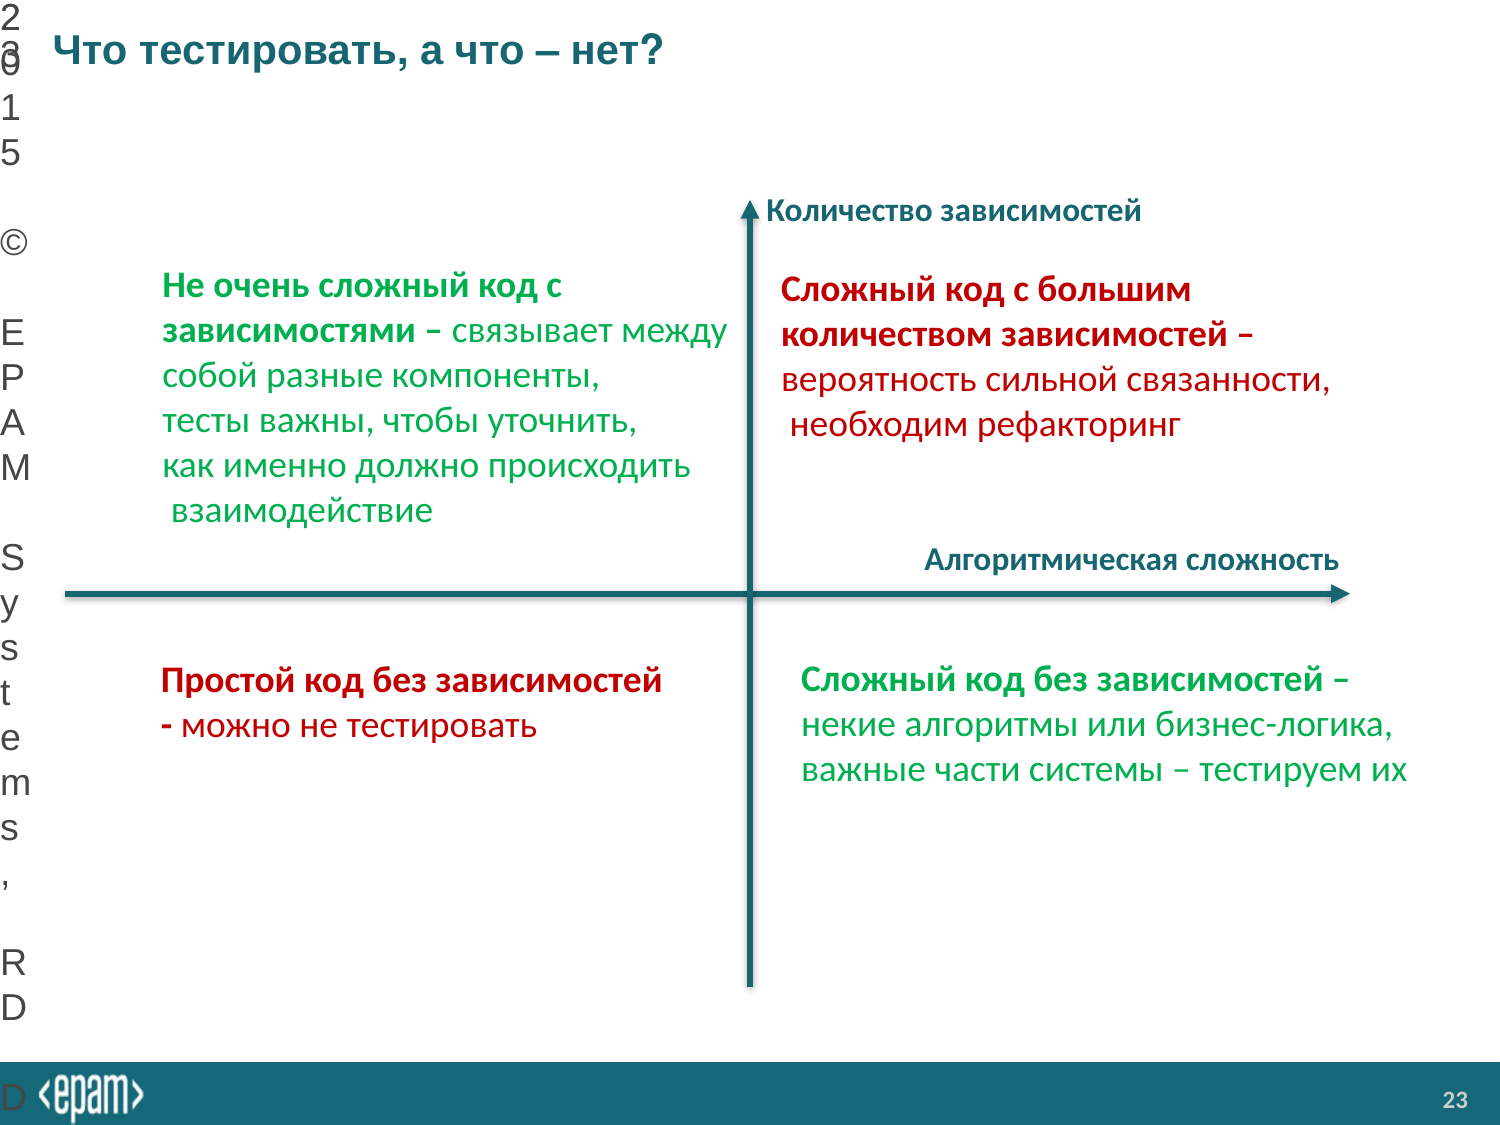

# Что тестировать, а что – нет?
2015 © EPAM Systems, RD Dep.
23
Количество зависимостей
Не очень сложный код с
зависимостями – связывает между
собой разные компоненты,
тесты важны, чтобы уточнить,
как именно должно происходить
 взаимодействие
Сложный код с большим
количеством зависимостей –
вероятность сильной связанности,
 необходим рефакторинг
Алгоритмическая сложность
Сложный код без зависимостей –
некие алгоритмы или бизнес-логика,
важные части системы – тестируем их
Простой код без зависимостей
- можно не тестировать